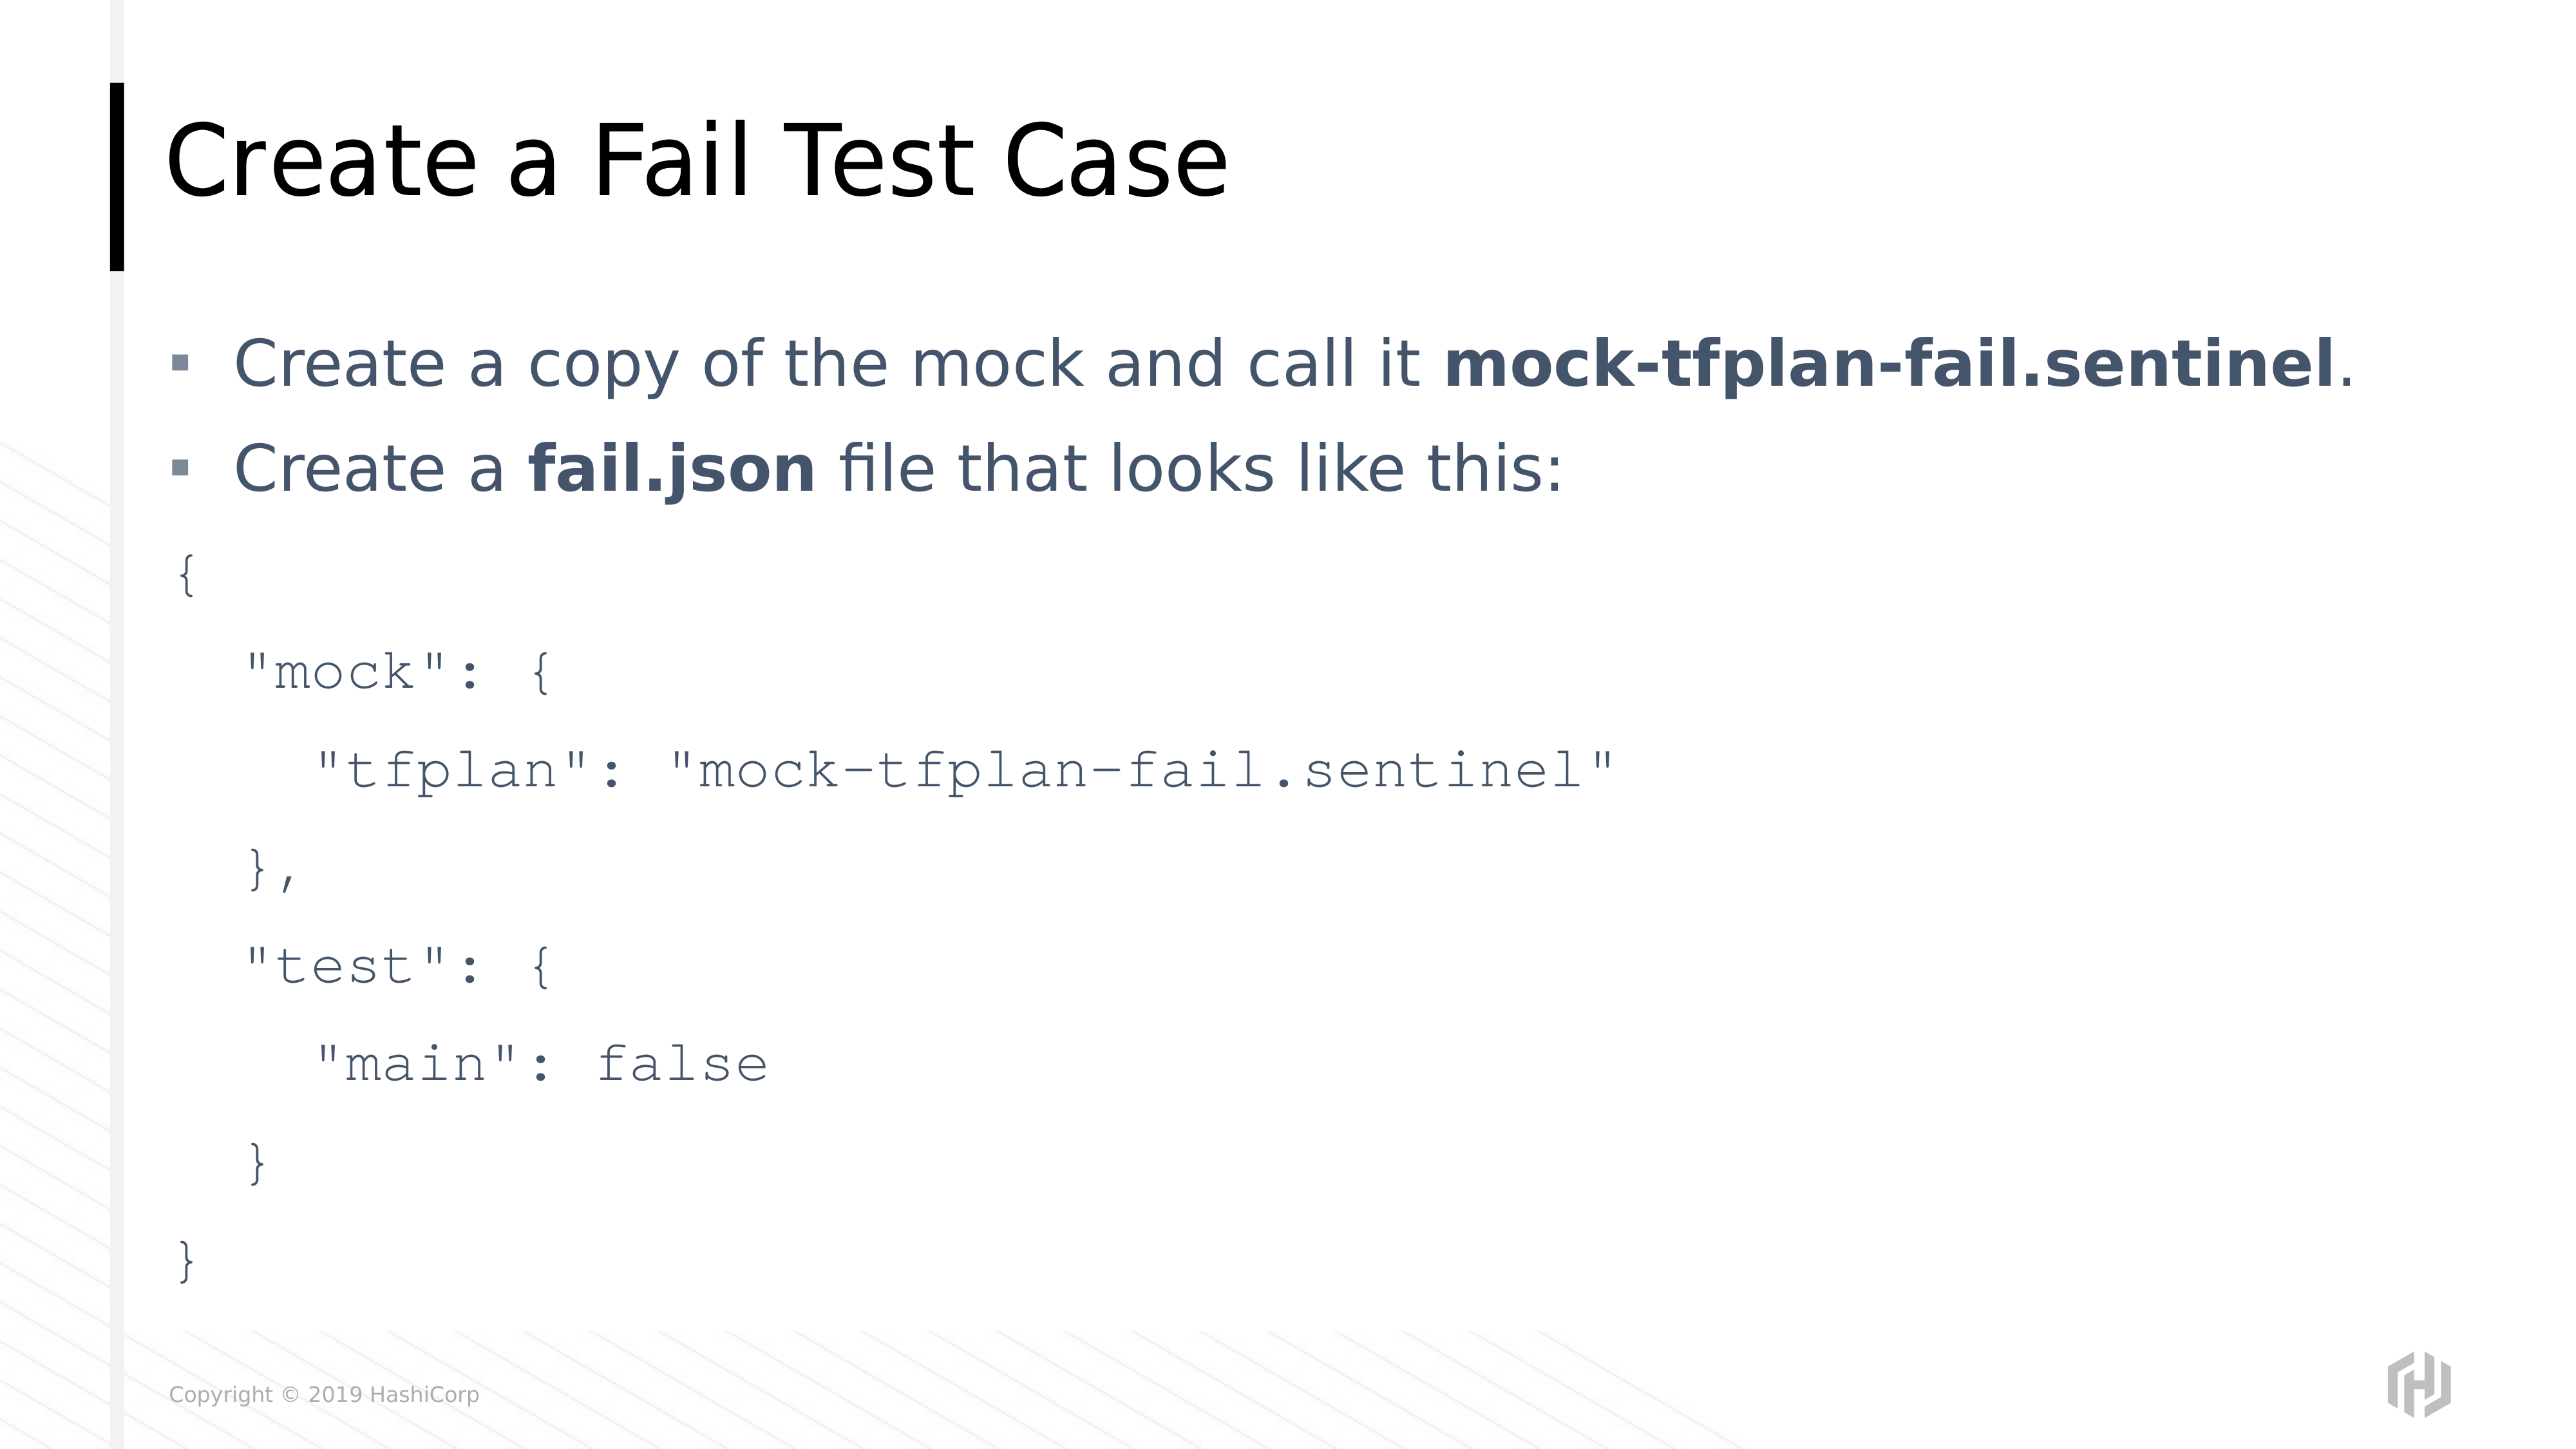

# Create a Fail Test Case
Create a copy of the mock and call it mock-tfplan-fail.sentinel.
Create a fail.json file that looks like this:
{
  "mock": {
    "tfplan": "mock-tfplan-fail.sentinel"
  },
  "test": {
    "main": false
  }
}